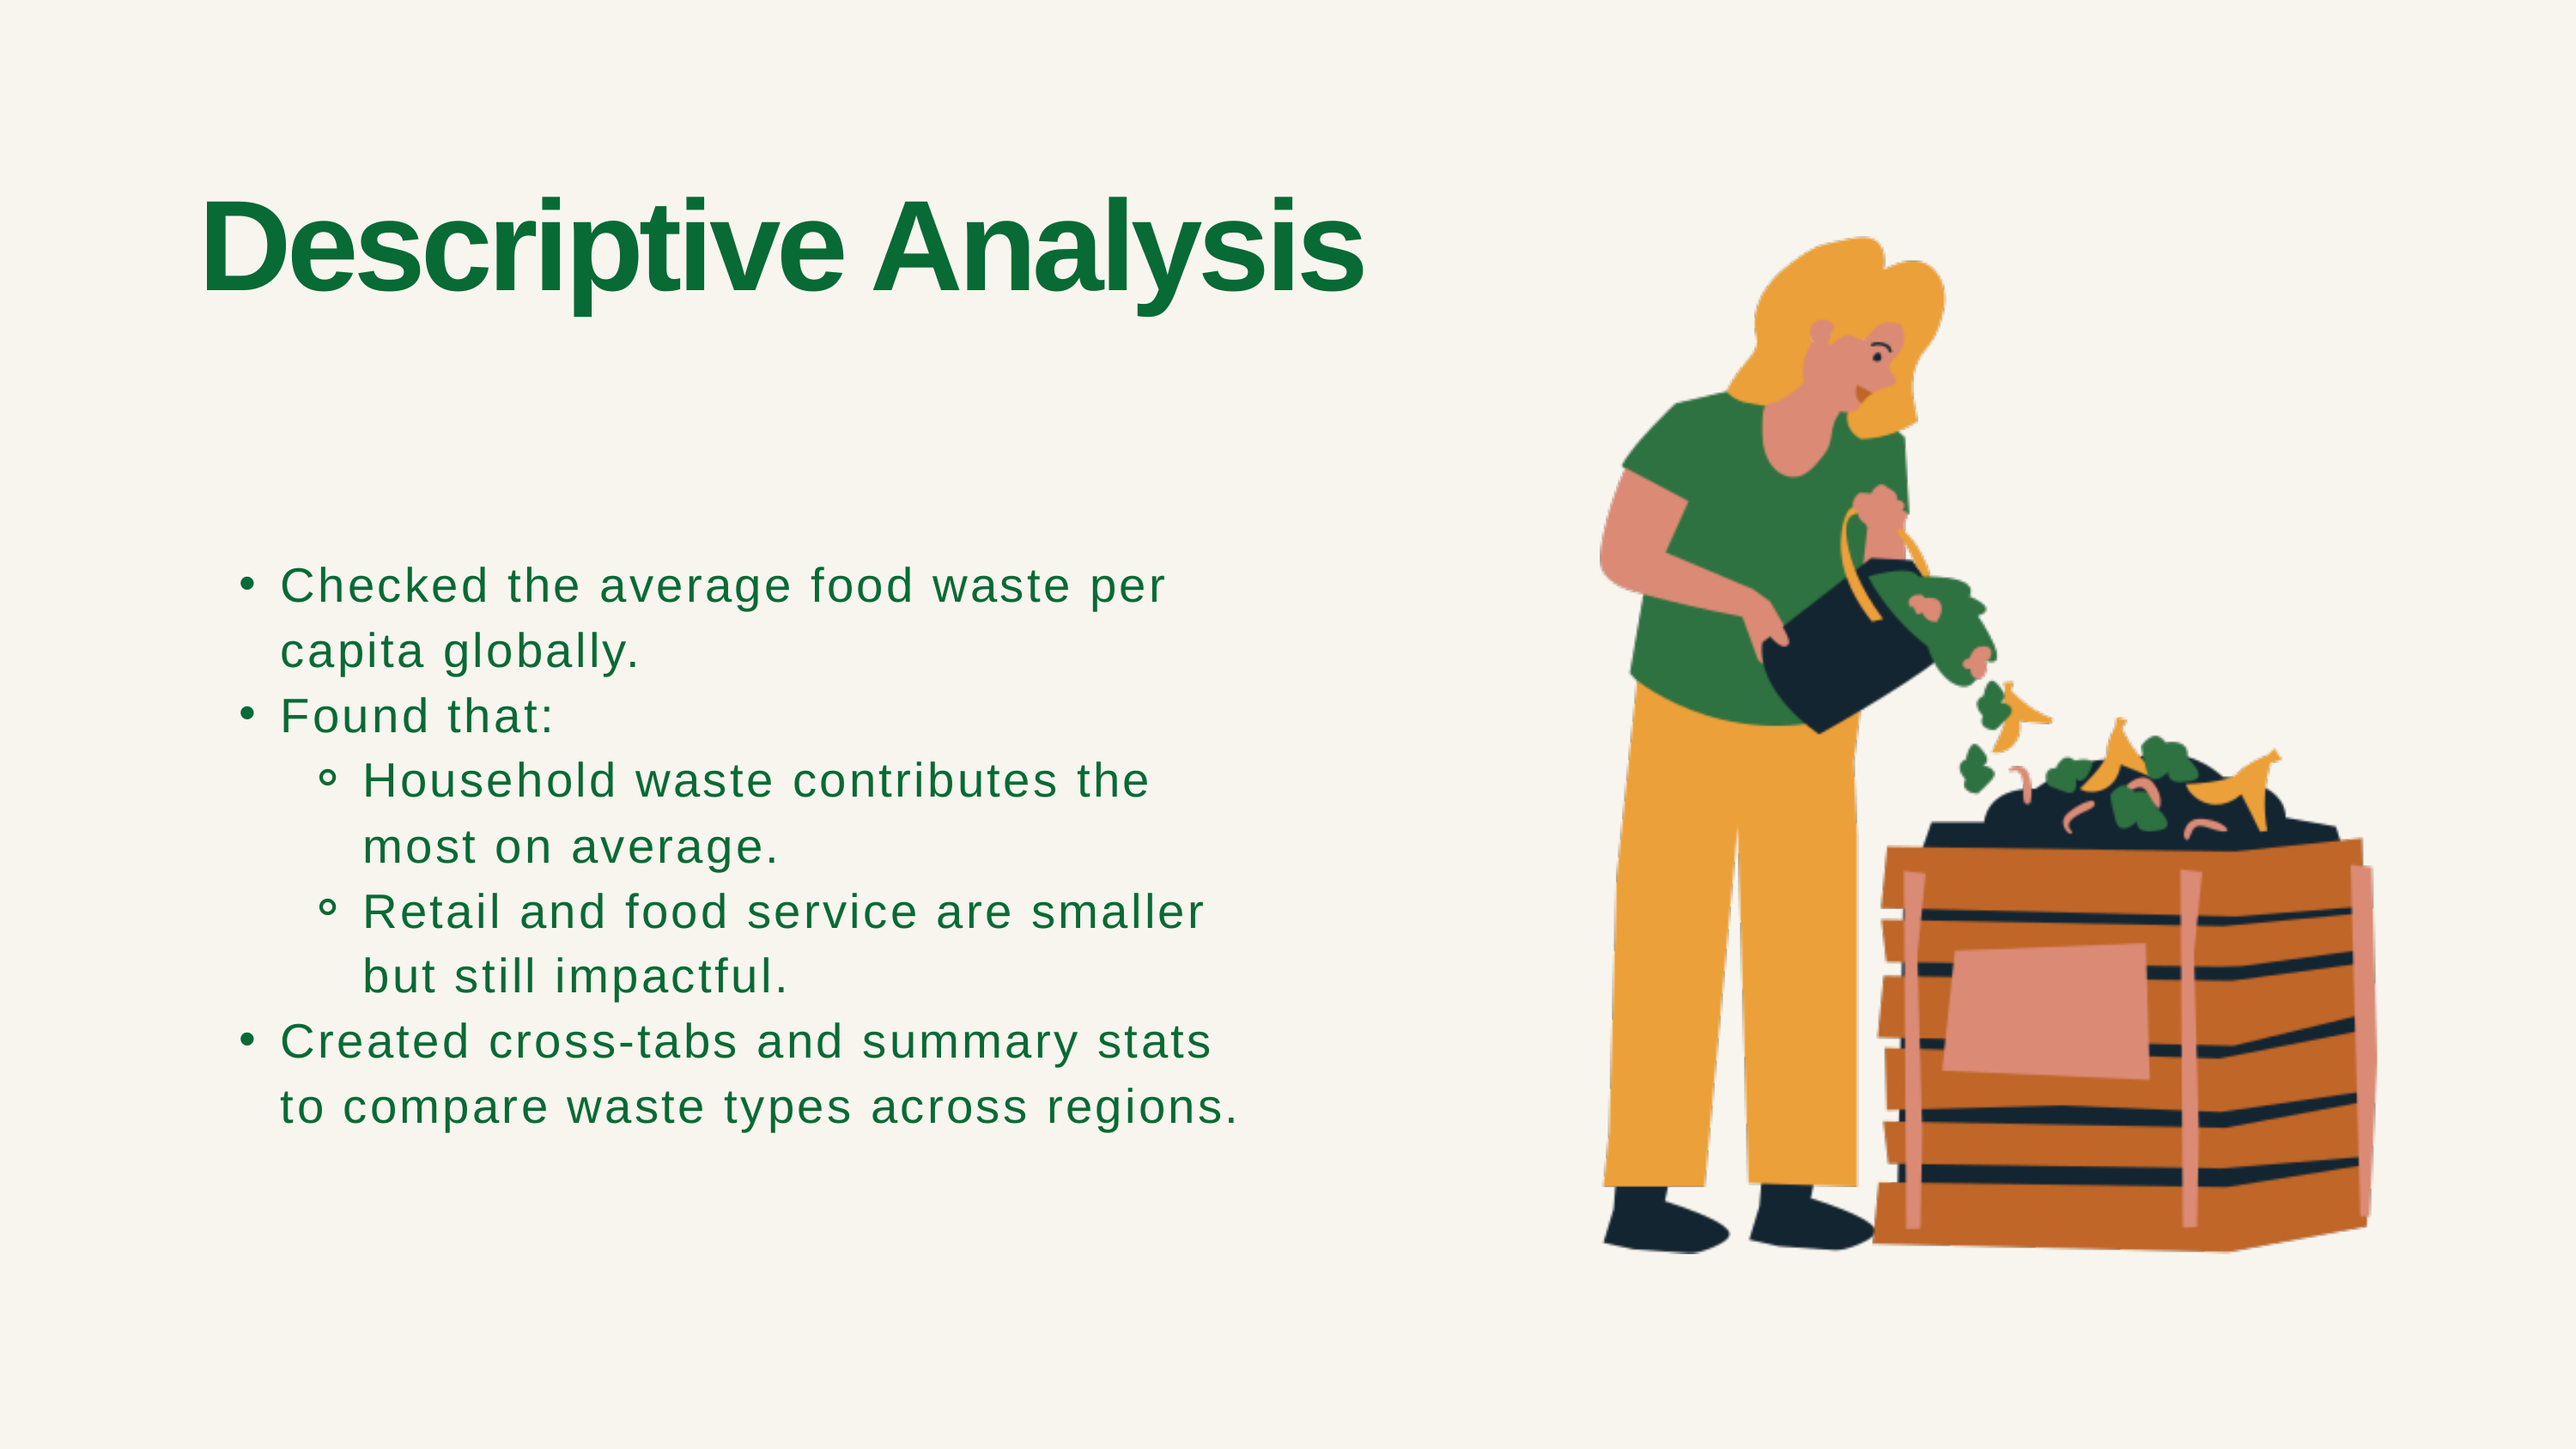

Descriptive Analysis

Checked the average food waste per capita globally.
Found that:
Household waste contributes the most on average.
Retail and food service are smaller but still impactful.
Created cross-tabs and summary stats to compare waste types across regions.